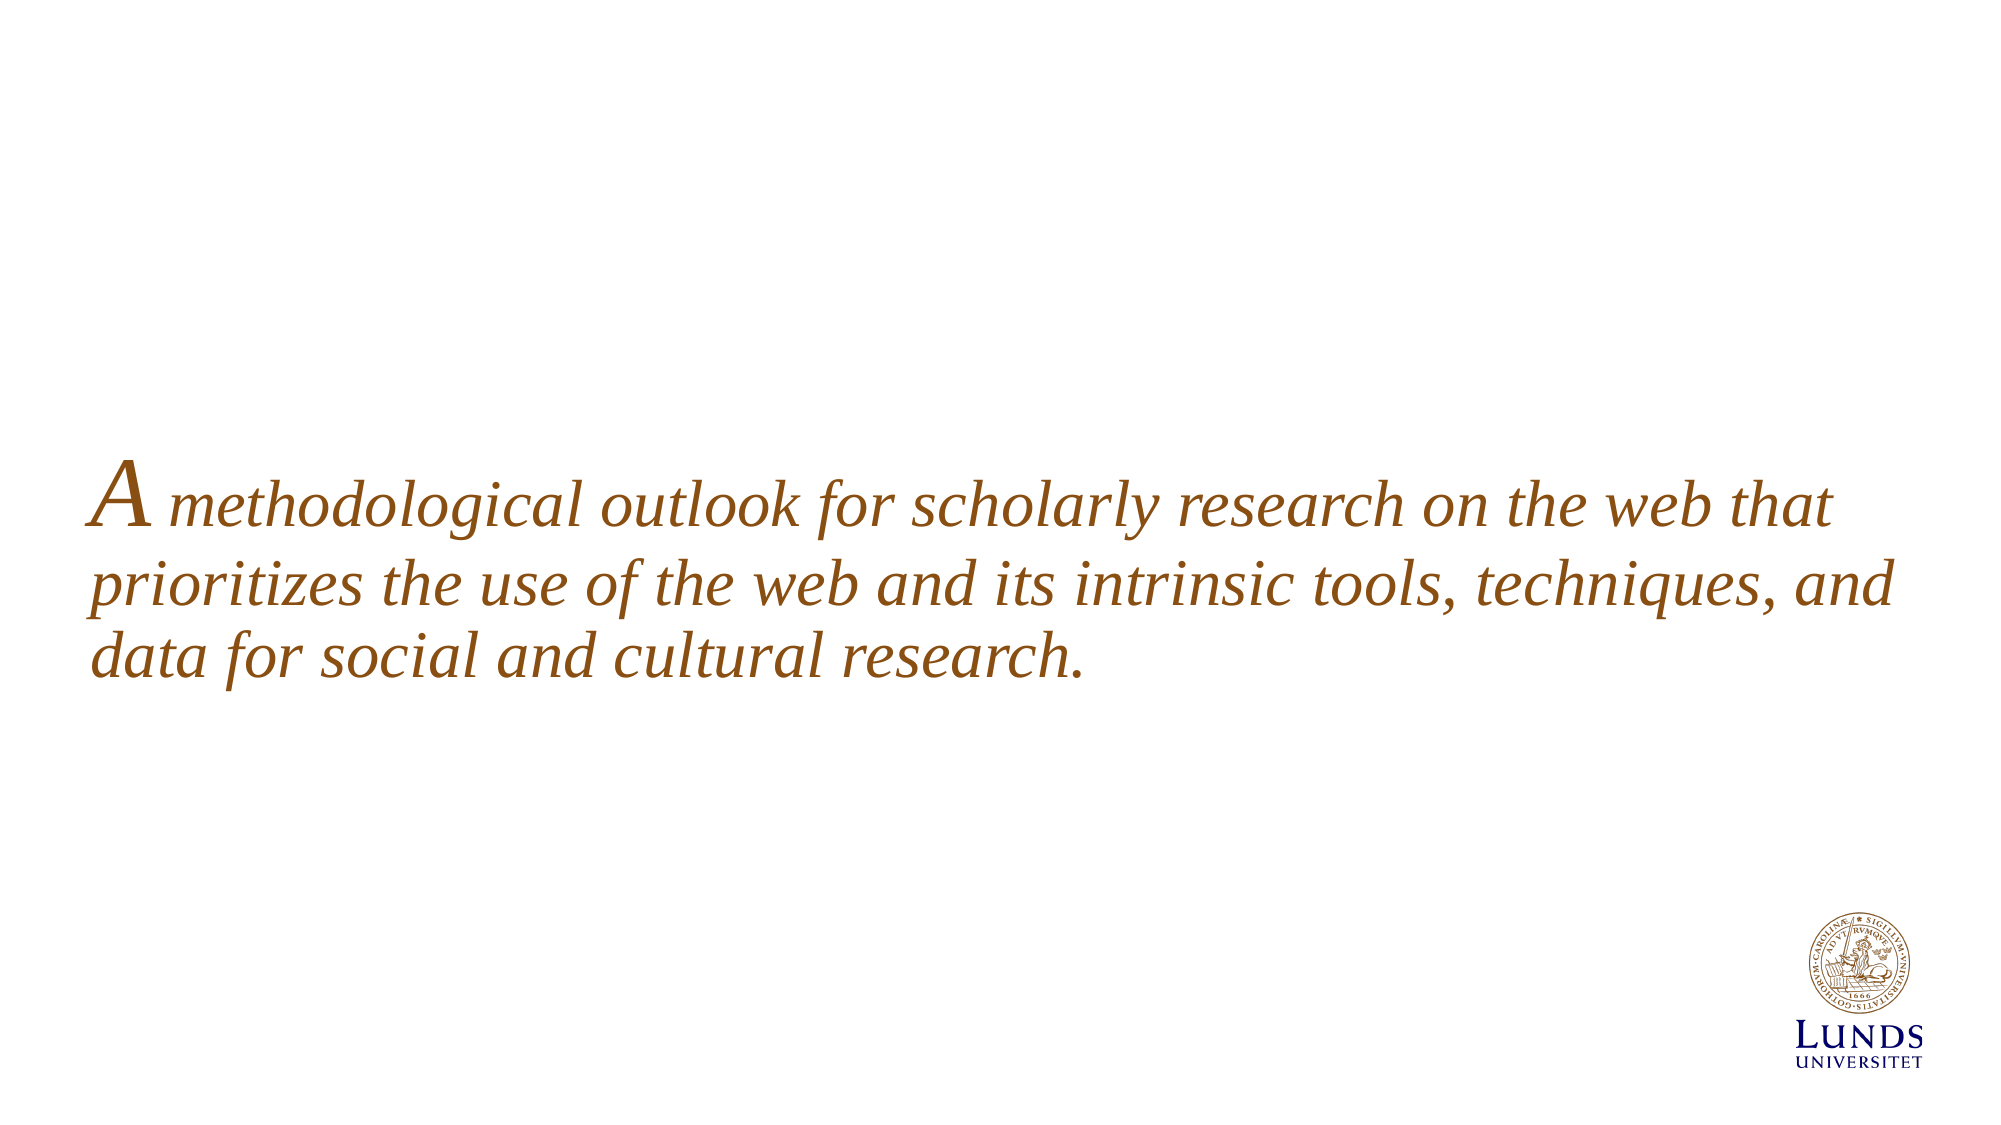

# A methodological outlook for scholarly research on the web that prioritizes the use of the web and its intrinsic tools, techniques, and data for social and cultural research.